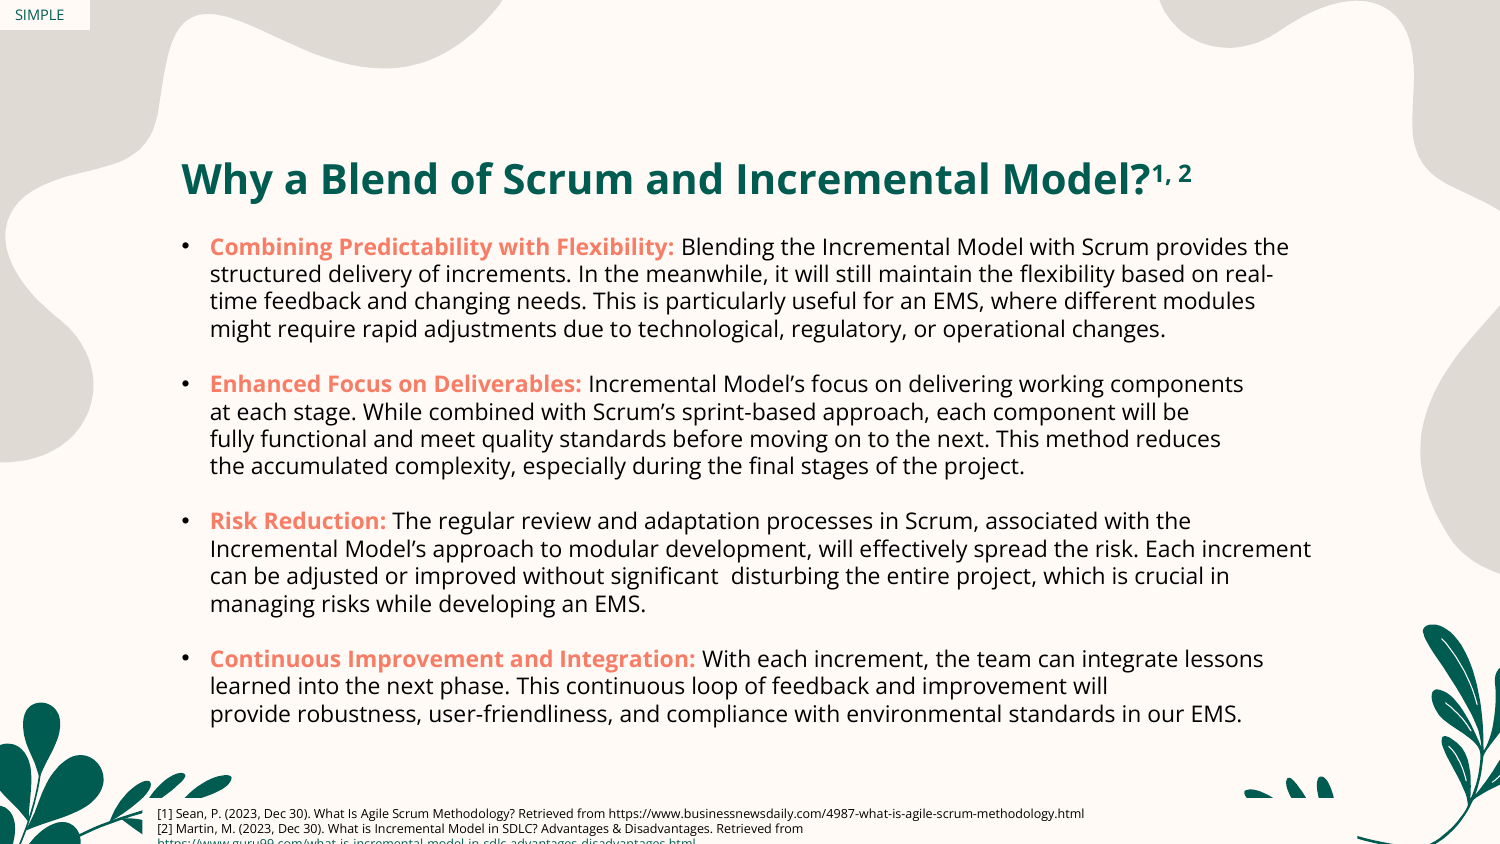

SIMPLE
# Why a Blend of Scrum and Incremental Model?1, 2
Combining Predictability with Flexibility: Blending the Incremental Model with Scrum provides the structured delivery of increments. In the meanwhile, it will still maintain the flexibility based on real-time feedback and changing needs. This is particularly useful for an EMS, where different modules might require rapid adjustments due to technological, regulatory, or operational changes.

Enhanced Focus on Deliverables: Incremental Model’s focus on delivering working components at each stage. While combined with Scrum’s sprint-based approach, each component will be fully functional and meet quality standards before moving on to the next. This method reduces the accumulated complexity, especially during the final stages of the project.

Risk Reduction: The regular review and adaptation processes in Scrum, associated with the Incremental Model’s approach to modular development, will effectively spread the risk. Each increment can be adjusted or improved without significant  disturbing the entire project, which is crucial in managing risks while developing an EMS.

Continuous Improvement and Integration: With each increment, the team can integrate lessons learned into the next phase. This continuous loop of feedback and improvement will provide robustness, user-friendliness, and compliance with environmental standards in our EMS.
[1] Sean, P. (2023, Dec 30). What Is Agile Scrum Methodology? Retrieved from https://www.businessnewsdaily.com/4987-what-is-agile-scrum-methodology.html
[2] Martin, M. (2023, Dec 30). What is Incremental Model in SDLC? Advantages & Disadvantages. Retrieved from https://www.guru99.com/what-is-incremental-model-in-sdlc-advantages-disadvantages.html